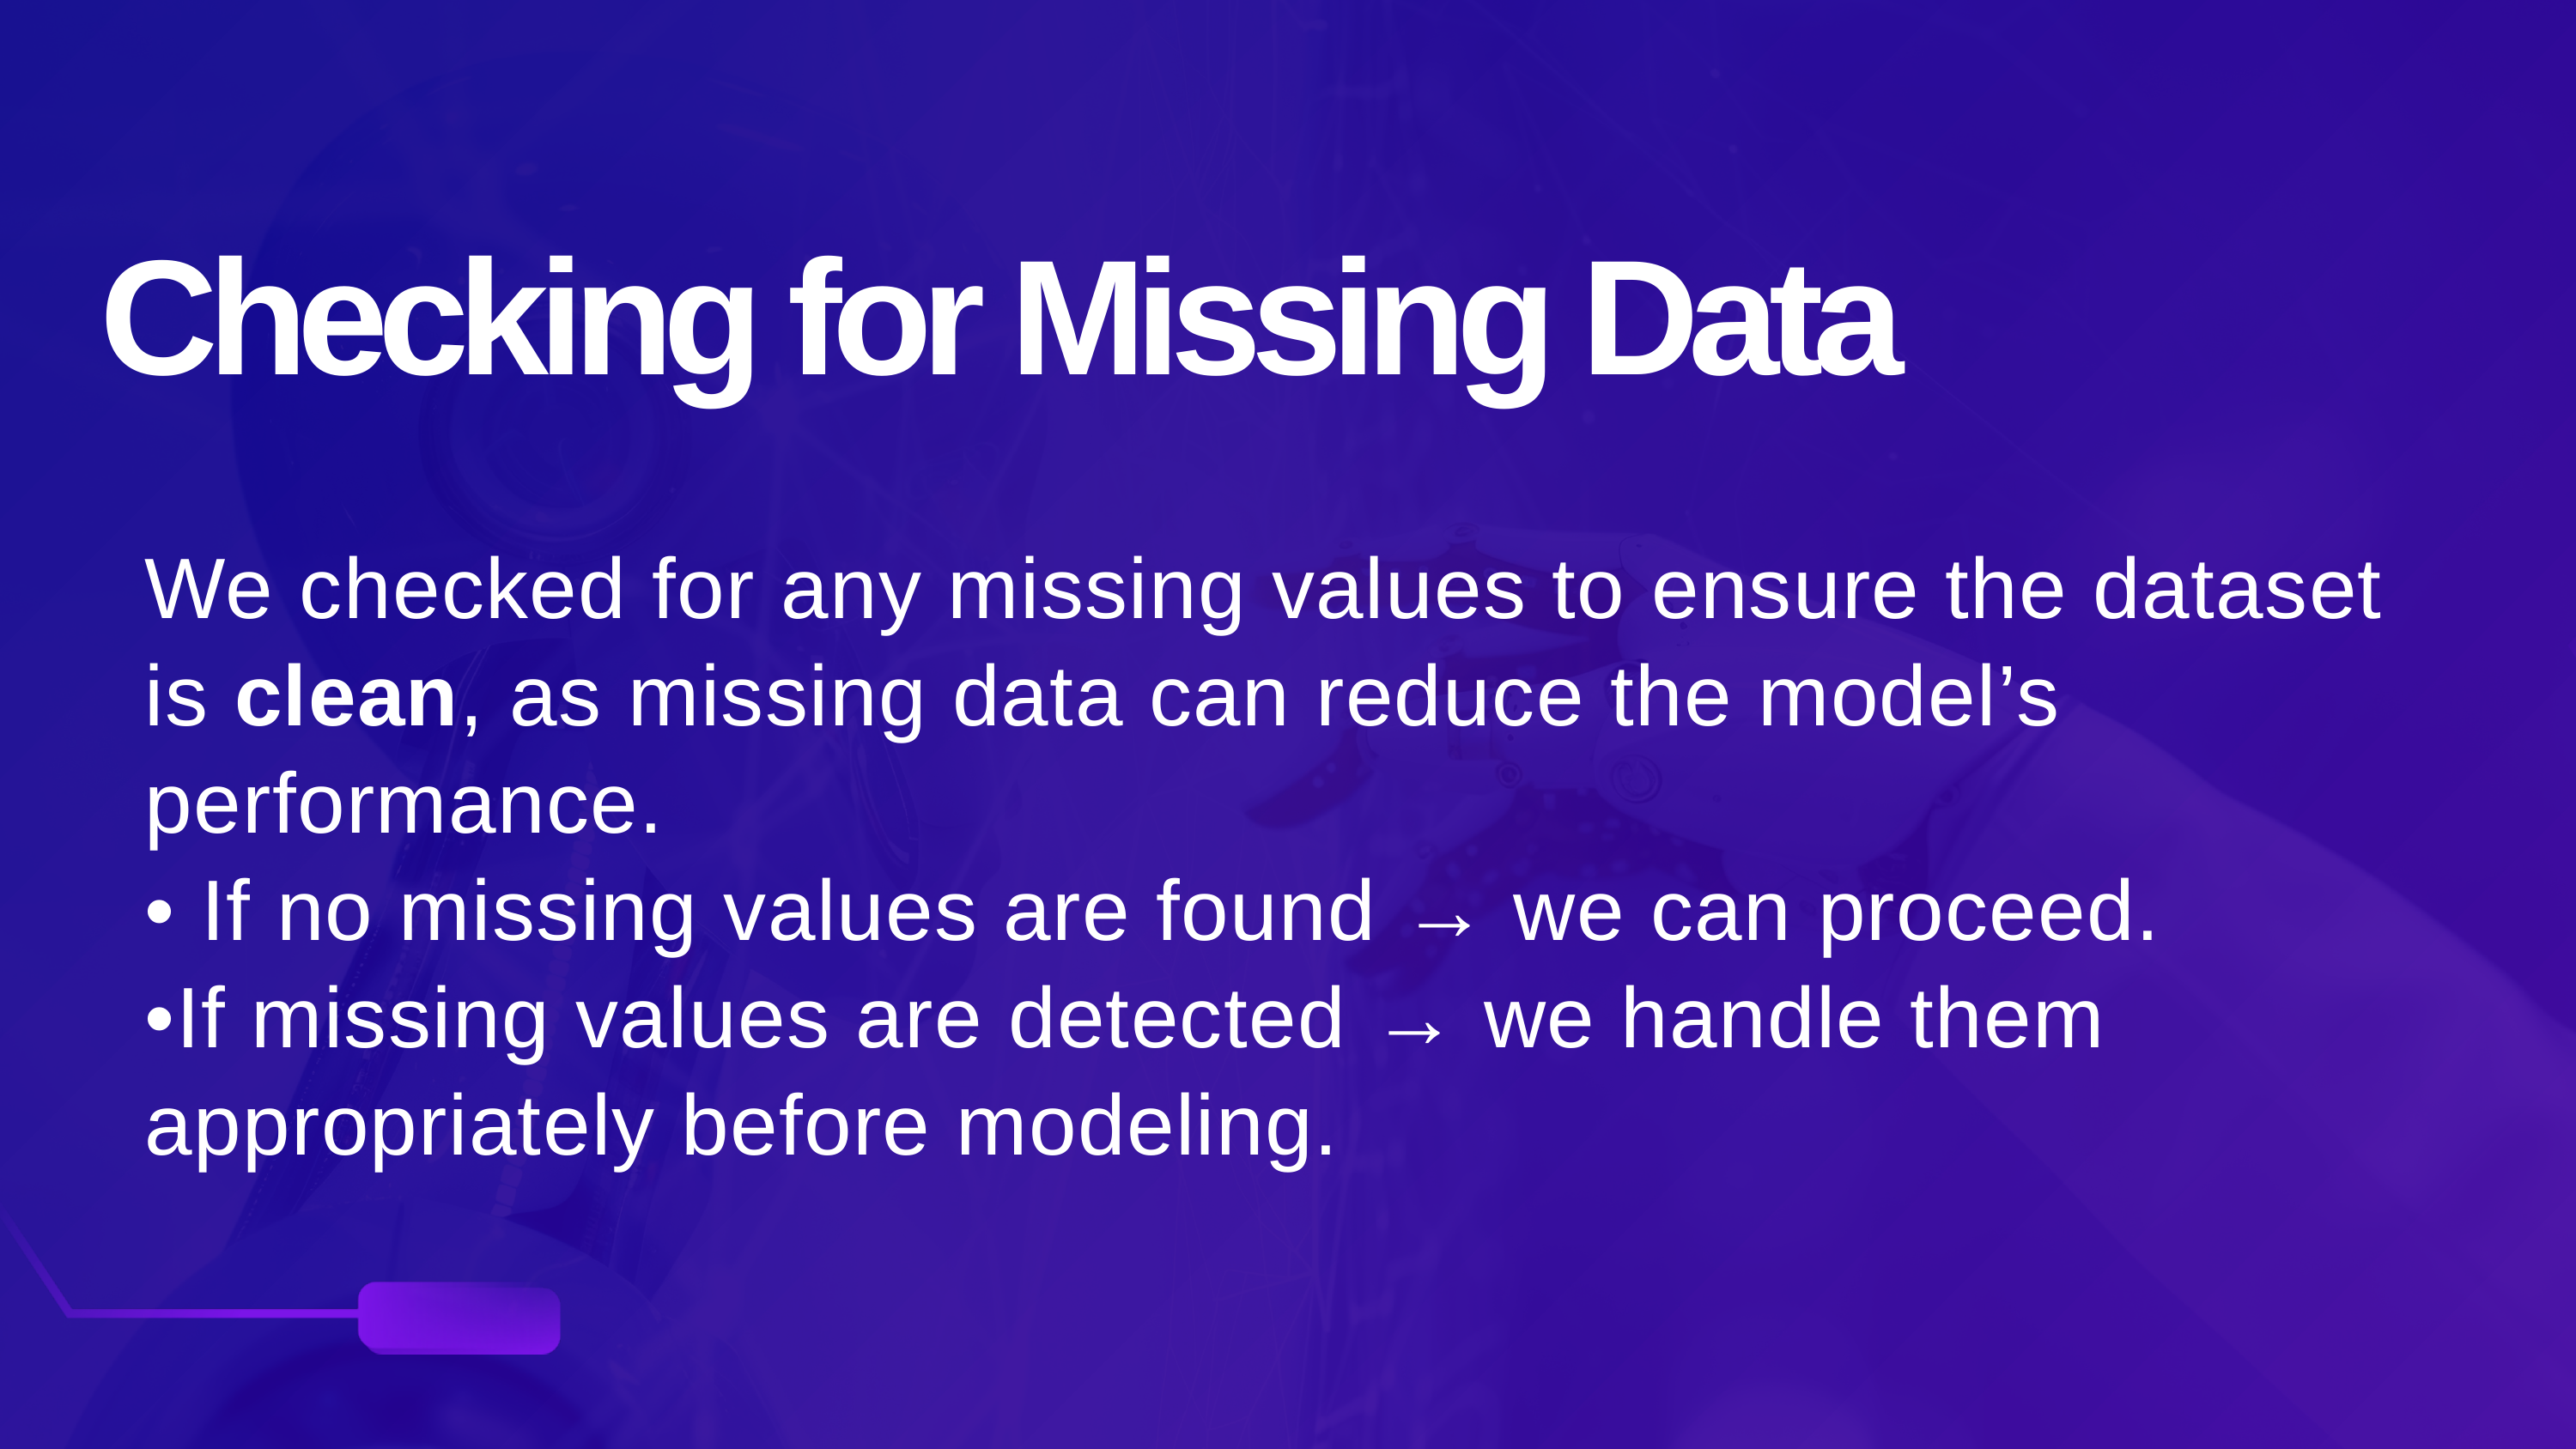

Checking for Missing Data

We checked for any missing values to ensure the dataset is clean, as missing data can reduce the model’s performance.
• If no missing values are found → we can proceed.
•If missing values are detected → we handle them appropriately before modeling.